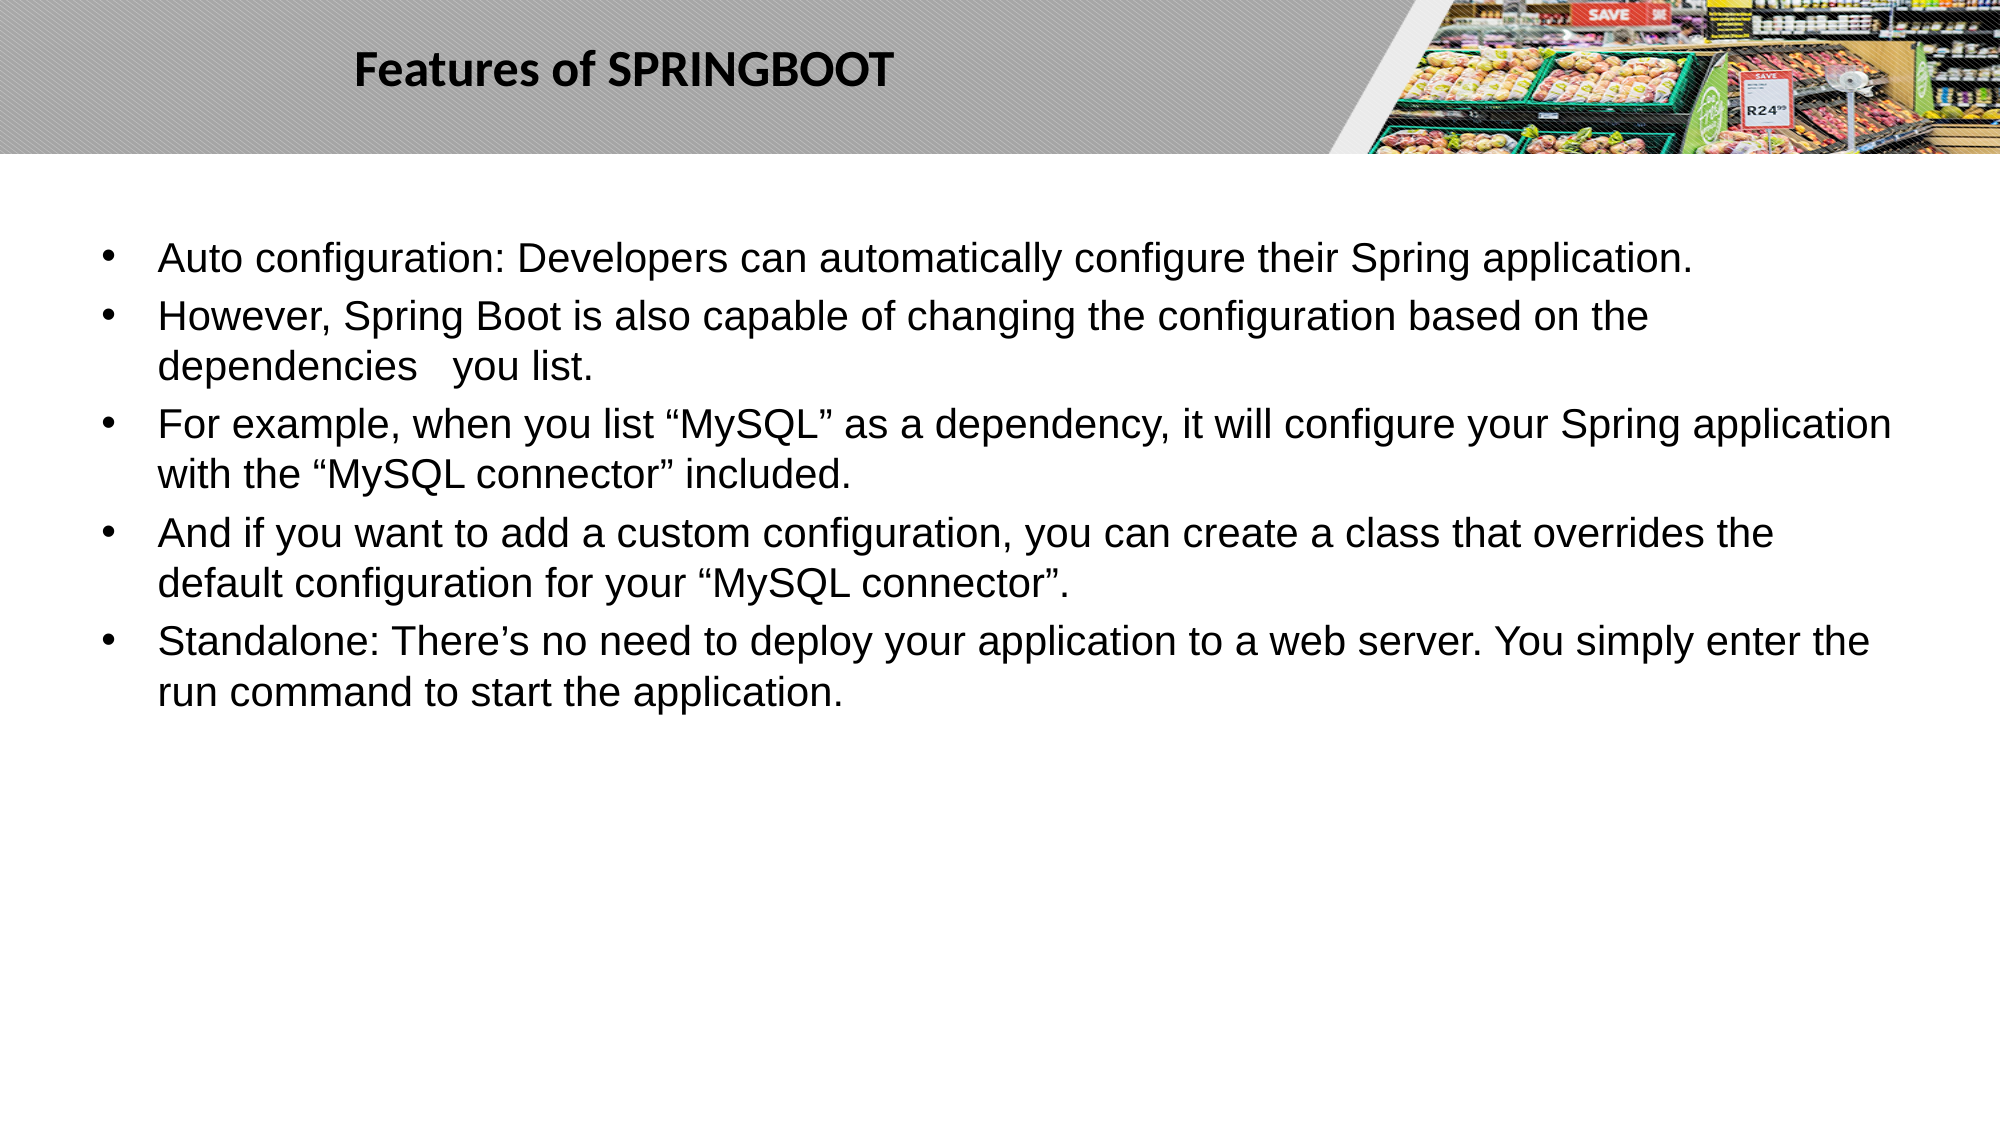

# Features of SPRINGBOOT
Auto configuration: Developers can automatically configure their Spring application.
However, Spring Boot is also capable of changing the configuration based on the                      dependencies   you list.
For example, when you list “MySQL” as a dependency, it will configure your Spring application with the “MySQL connector” included.
And if you want to add a custom configuration, you can create a class that overrides the default configuration for your “MySQL connector”.
Standalone: There’s no need to deploy your application to a web server. You simply enter the   run command to start the application.